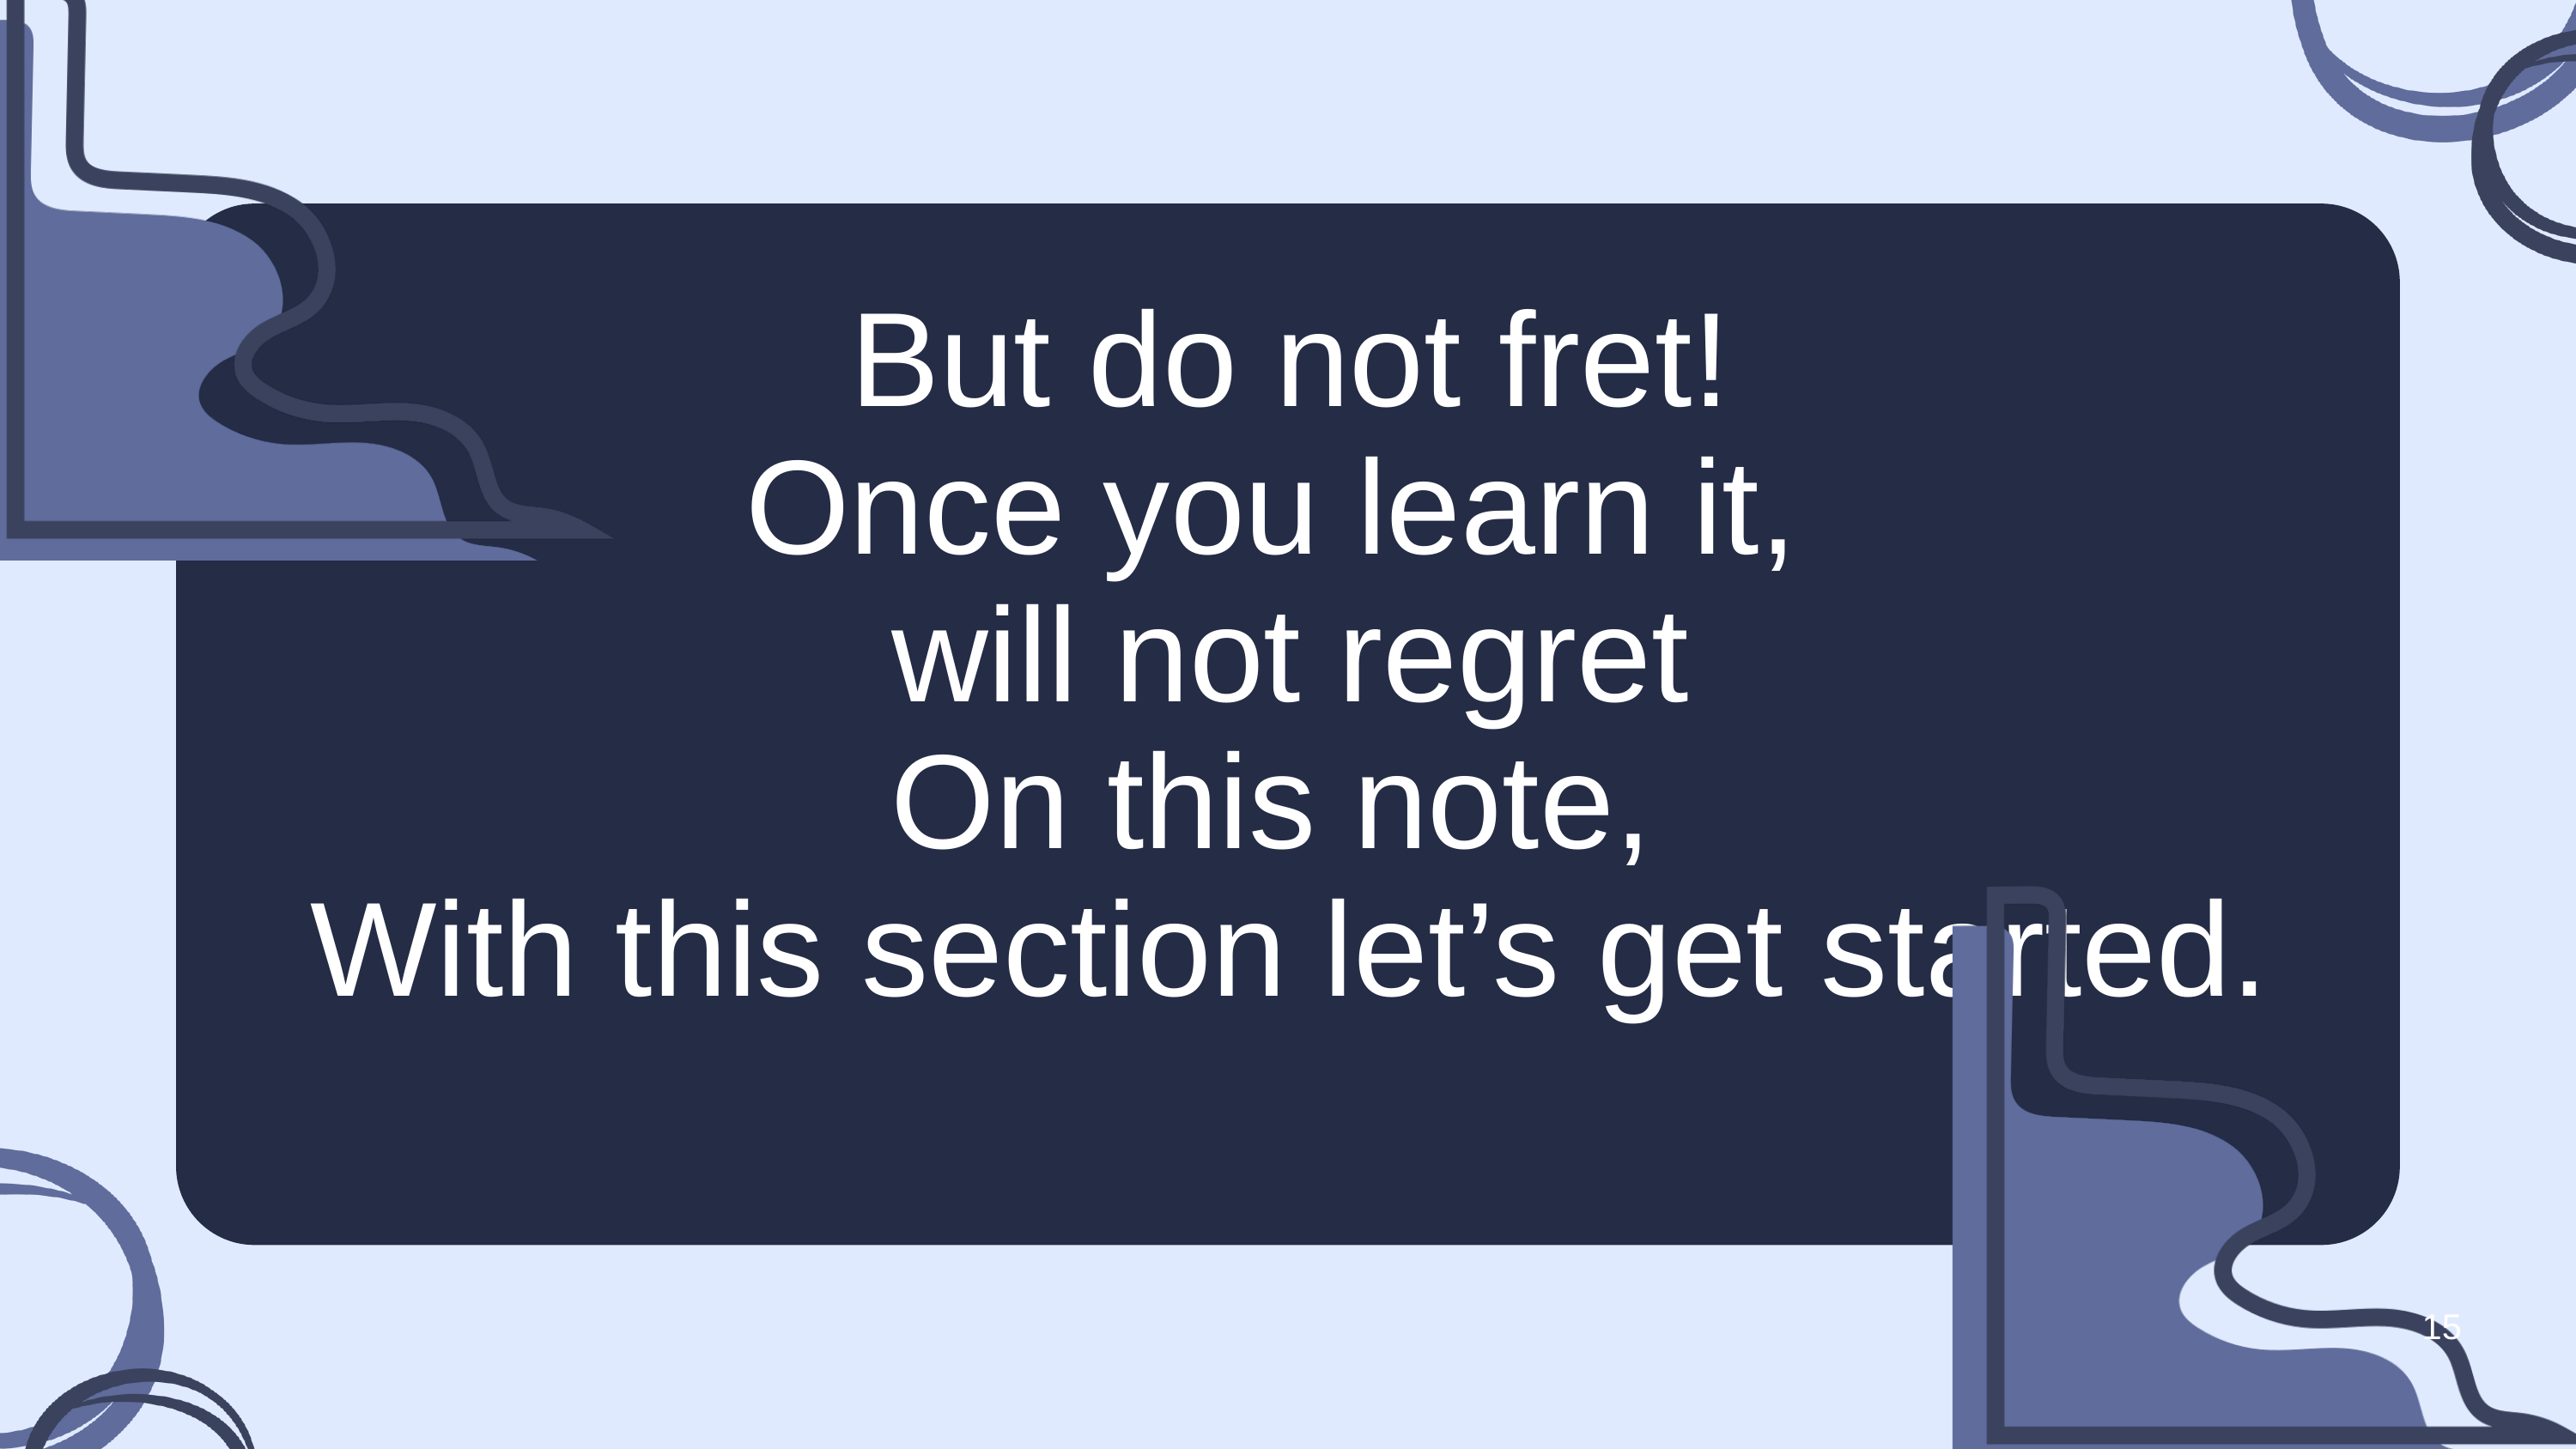

But do not fret!
Once you learn it,
will not regret
On this note,
With this section let’s get started.

15